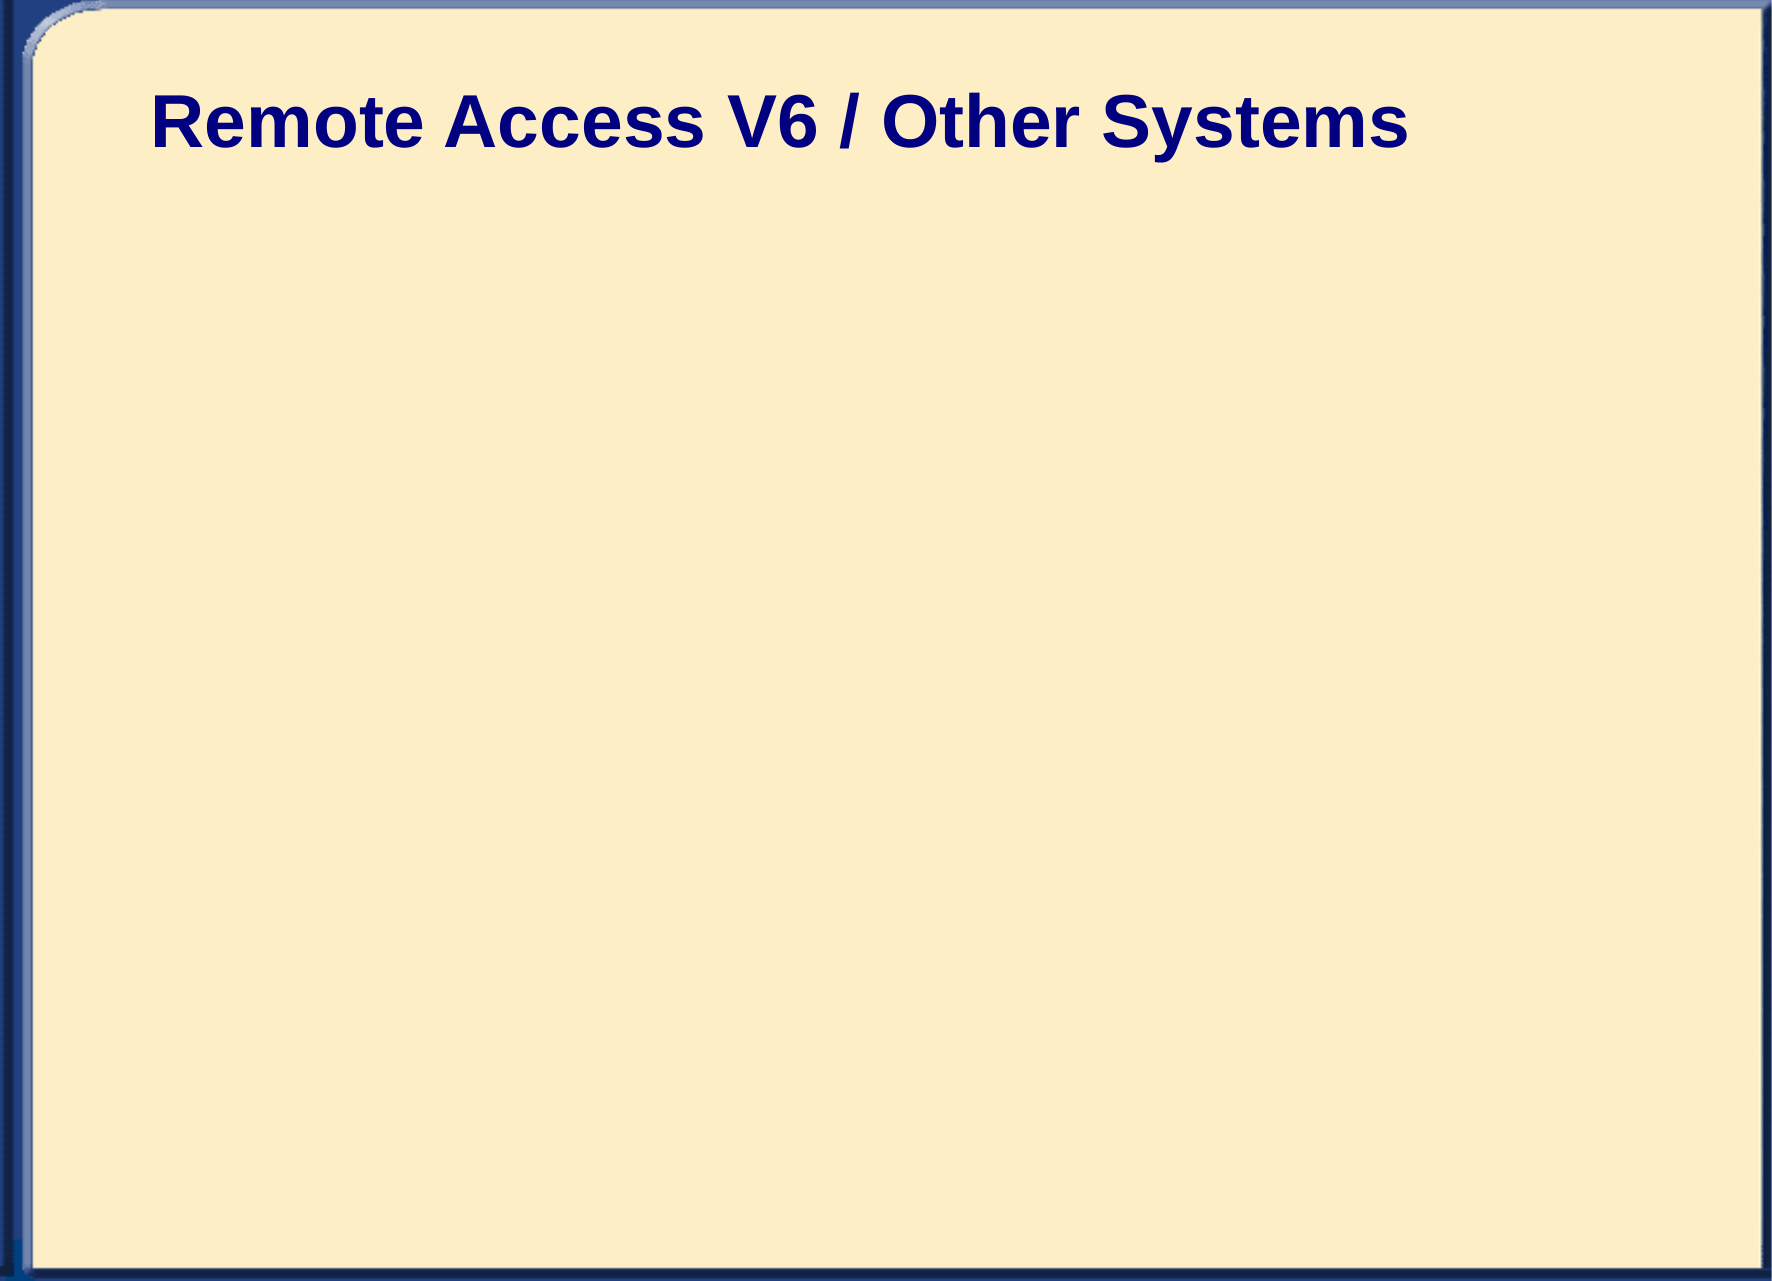

# Remote Access V6 / Other Systems